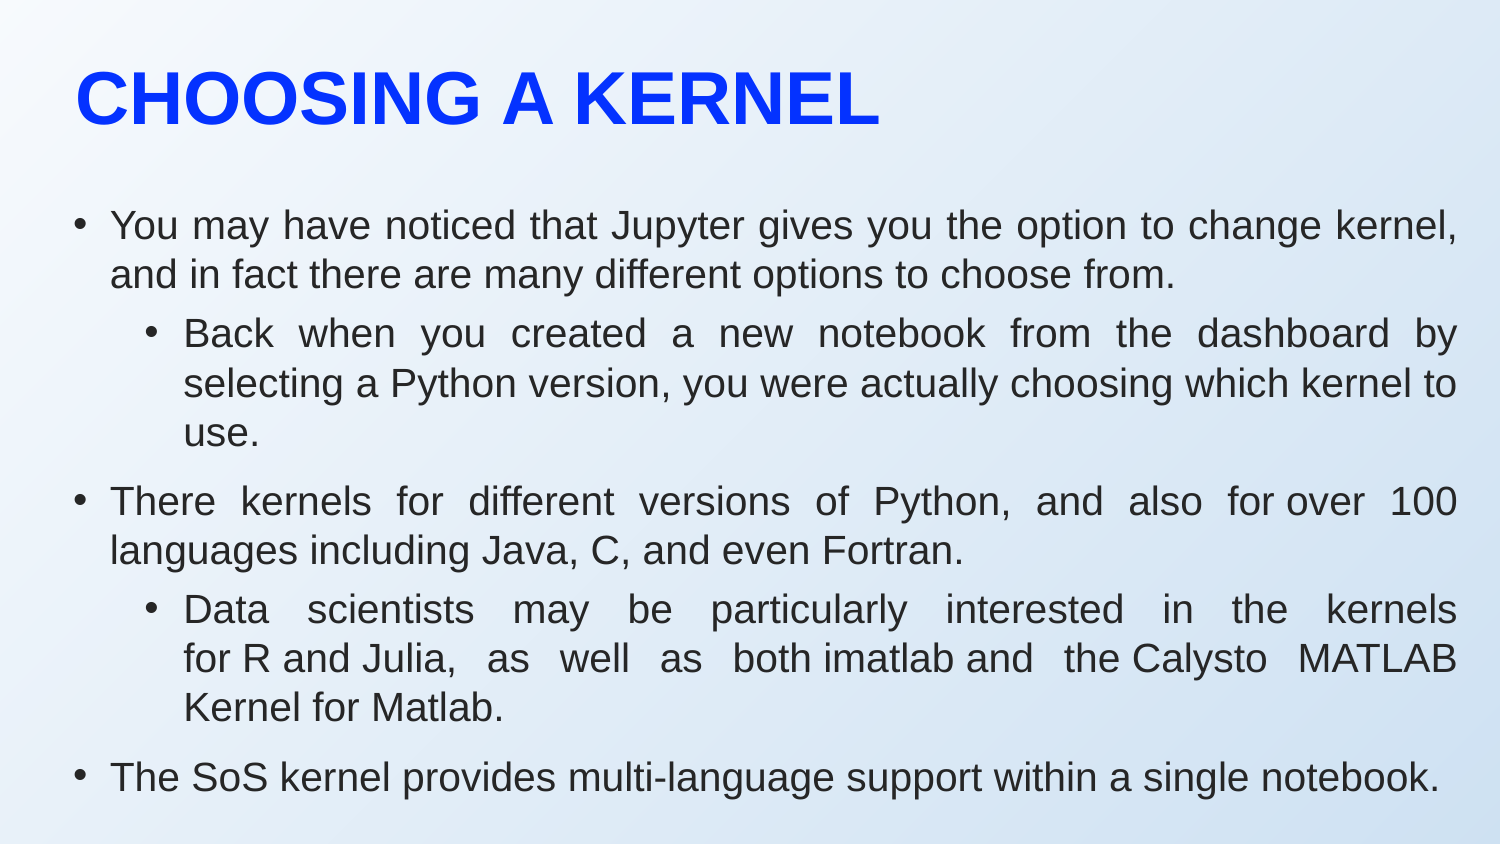

# CHOOSING A KERNEL
You may have noticed that Jupyter gives you the option to change kernel, and in fact there are many different options to choose from.
Back when you created a new notebook from the dashboard by selecting a Python version, you were actually choosing which kernel to use.
There kernels for different versions of Python, and also for over 100 languages including Java, C, and even Fortran.
Data scientists may be particularly interested in the kernels for R and Julia, as well as both imatlab and the Calysto MATLAB Kernel for Matlab.
The SoS kernel provides multi-language support within a single notebook.